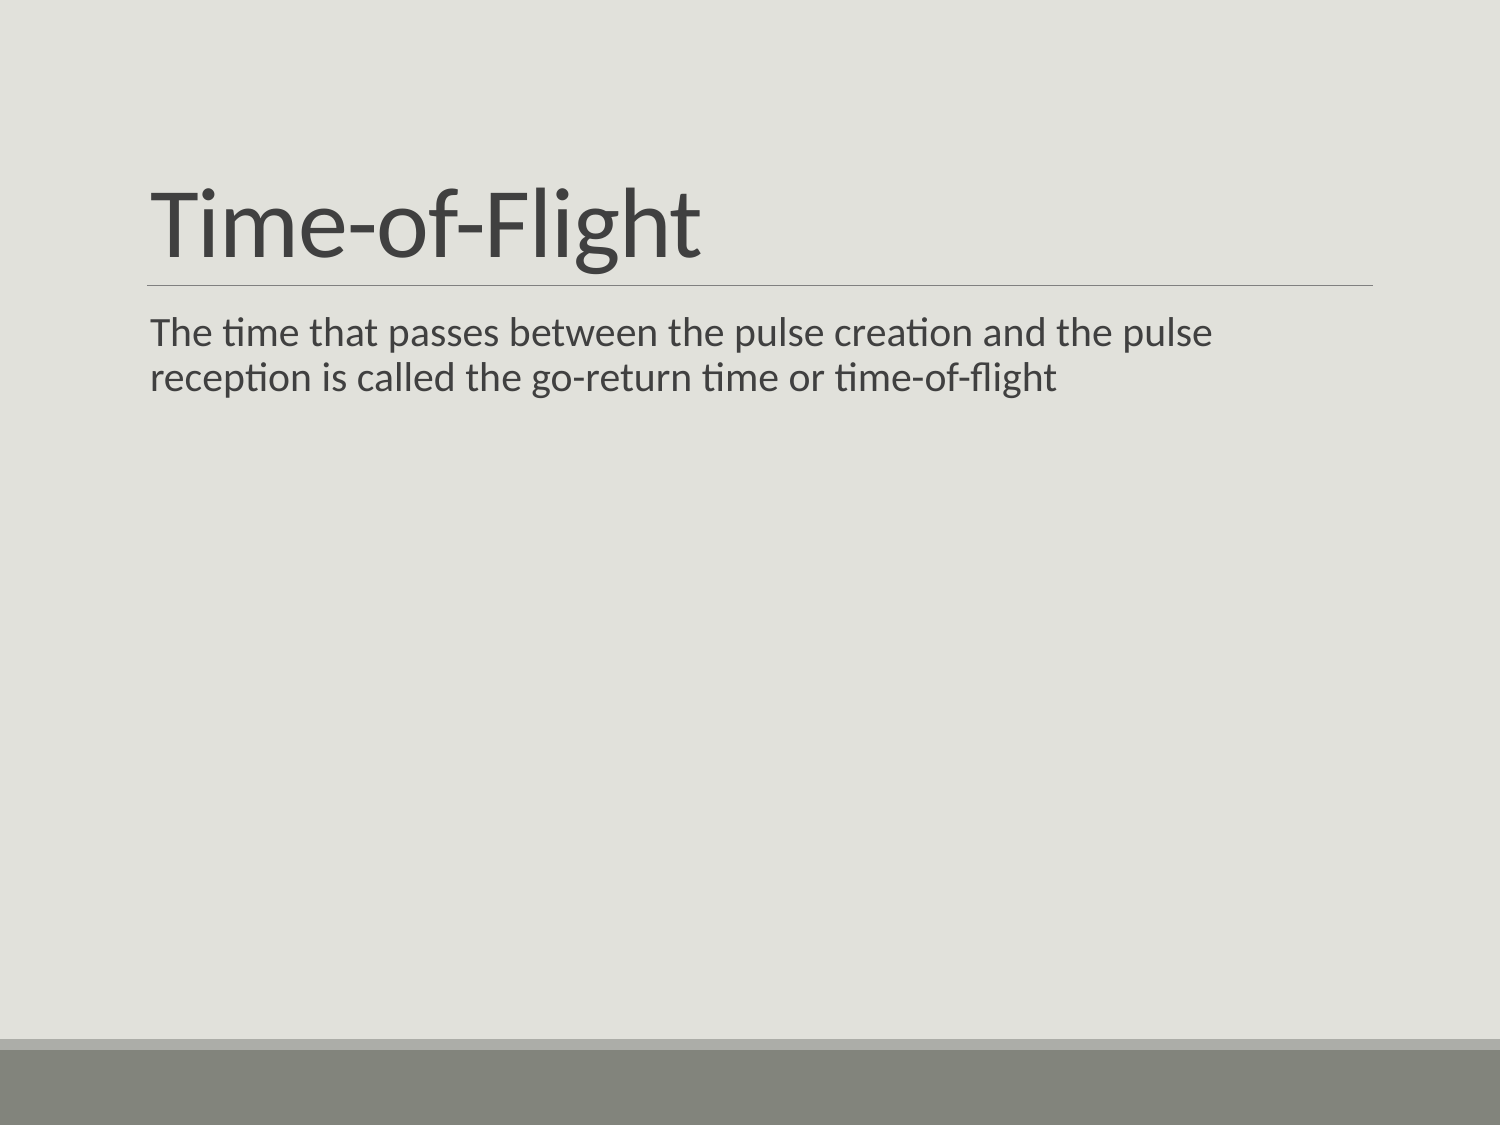

# Time-of-Flight
The time that passes between the pulse creation and the pulse reception is called the go-return time or time-of-flight